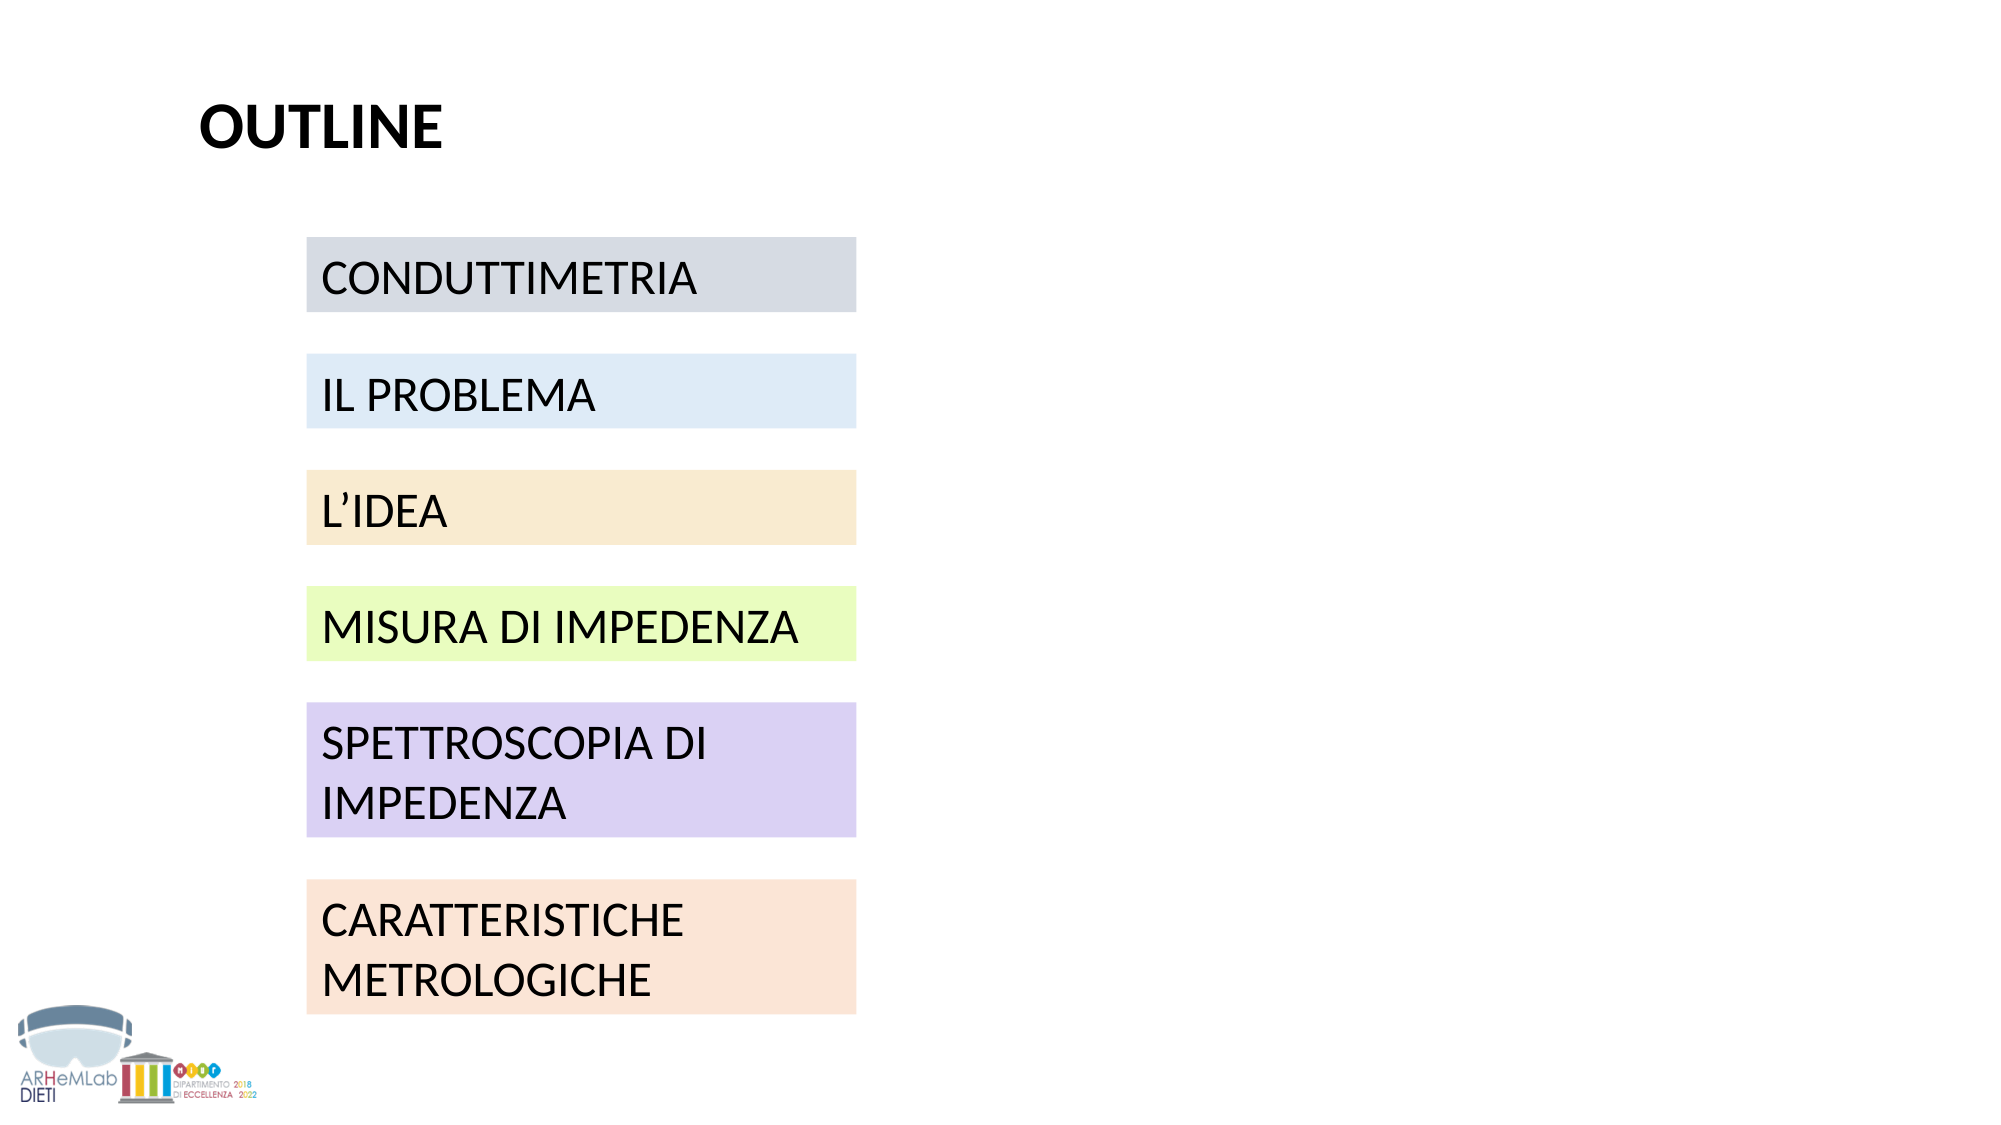

OUTLINE
CONDUTTIMETRIA
IL PROBLEMA
L’IDEA
MISURA DI IMPEDENZA
SPETTROSCOPIA DI IMPEDENZA
CARATTERISTICHE METROLOGICHE